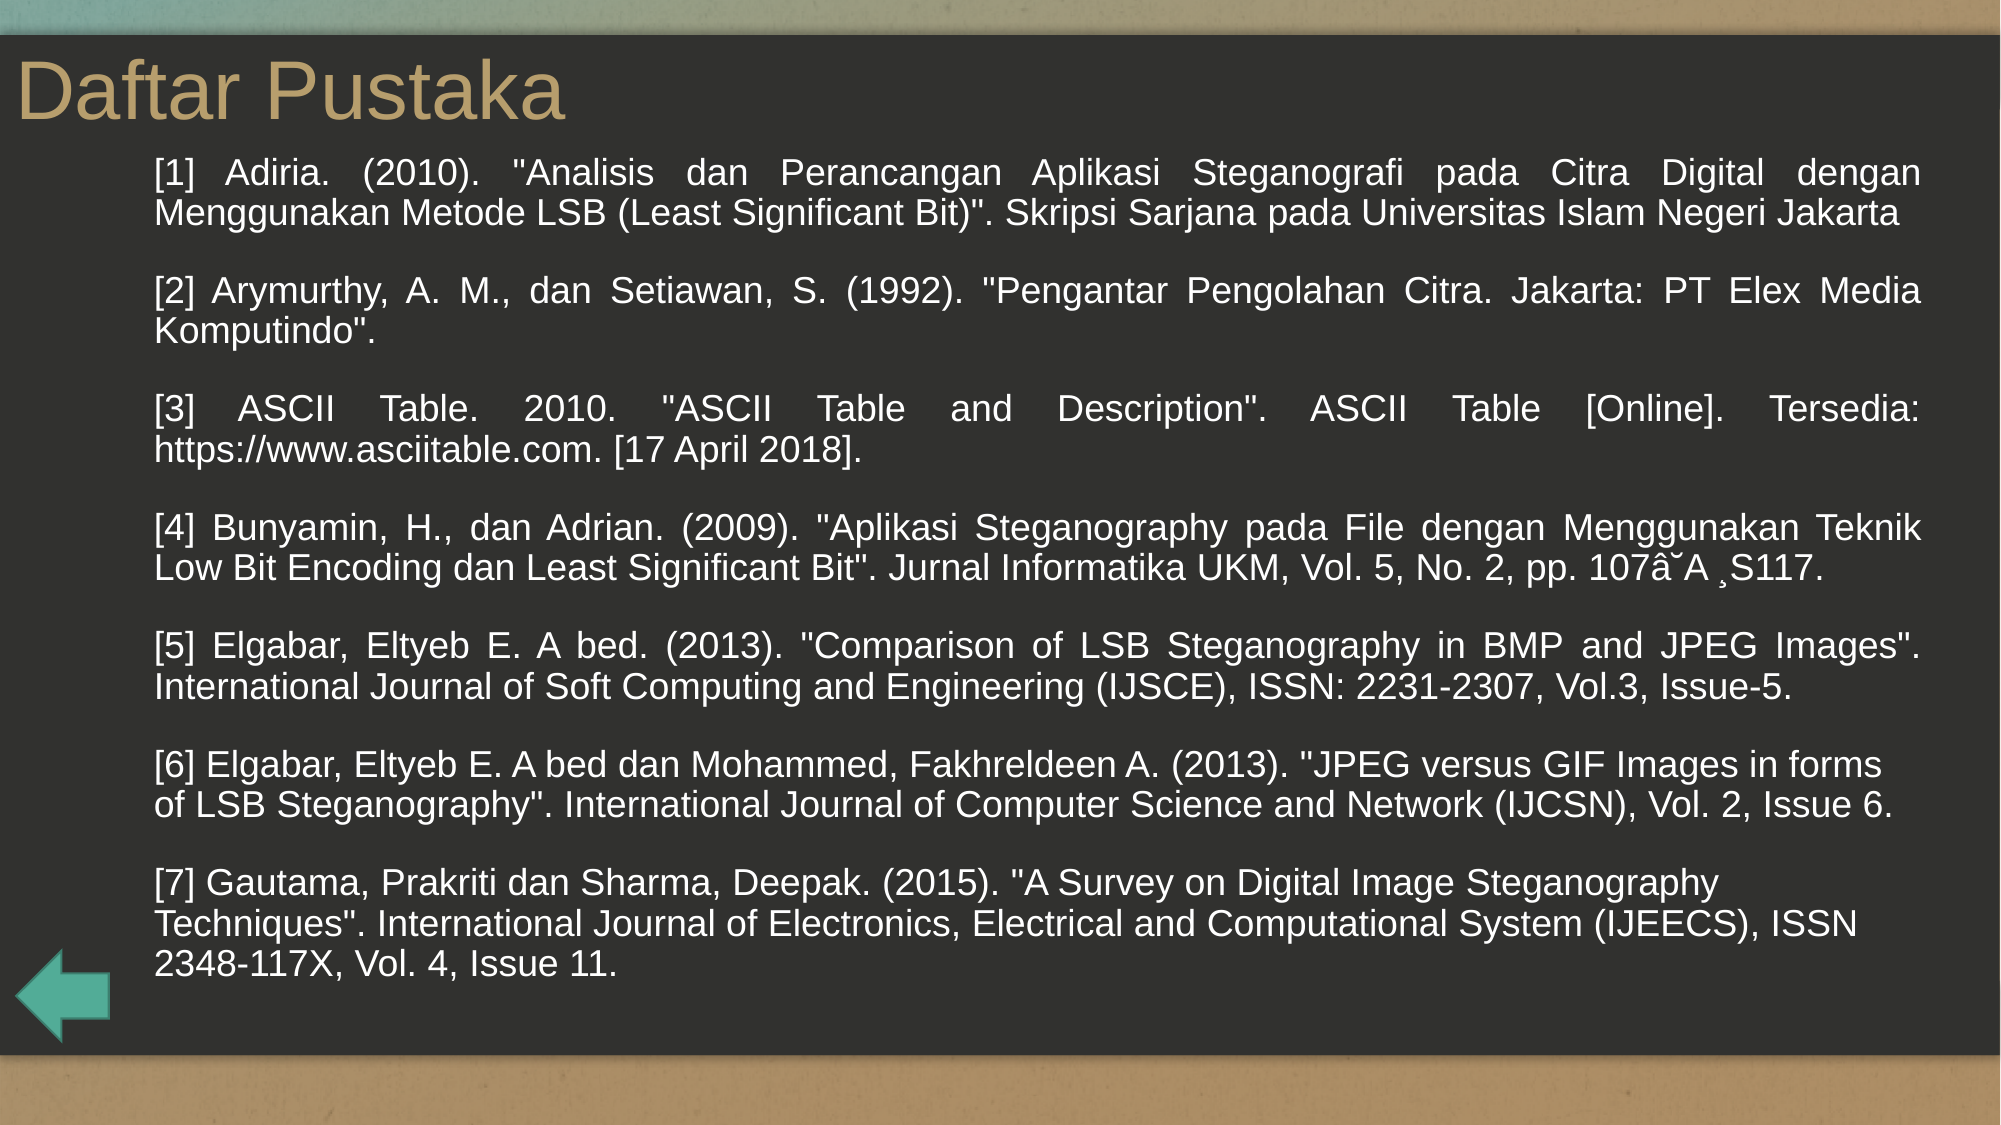

# Daftar Pustaka
[1] Adiria. (2010). "Analisis dan Perancangan Aplikasi Steganografi pada Citra Digital dengan Menggunakan Metode LSB (Least Significant Bit)". Skripsi Sarjana pada Universitas Islam Negeri Jakarta
[2] Arymurthy, A. M., dan Setiawan, S. (1992). "Pengantar Pengolahan Citra. Jakarta: PT Elex Media Komputindo".
[3] ASCII Table. 2010. "ASCII Table and Description". ASCII Table [Online]. Tersedia: https://www.asciitable.com. [17 April 2018].
[4] Bunyamin, H., dan Adrian. (2009). "Aplikasi Steganography pada File dengan Menggunakan Teknik Low Bit Encoding dan Least Significant Bit". Jurnal Informatika UKM, Vol. 5, No. 2, pp. 107â˘A ¸S117.
[5] Elgabar, Eltyeb E. A bed. (2013). "Comparison of LSB Steganography in BMP and JPEG Images". International Journal of Soft Computing and Engineering (IJSCE), ISSN: 2231-2307, Vol.3, Issue-5.
[6] Elgabar, Eltyeb E. A bed dan Mohammed, Fakhreldeen A. (2013). "JPEG versus GIF Images in forms of LSB Steganography". International Journal of Computer Science and Network (IJCSN), Vol. 2, Issue 6.
[7] Gautama, Prakriti dan Sharma, Deepak. (2015). "A Survey on Digital Image Steganography Techniques". International Journal of Electronics, Electrical and Computational System (IJEECS), ISSN 2348-117X, Vol. 4, Issue 11.